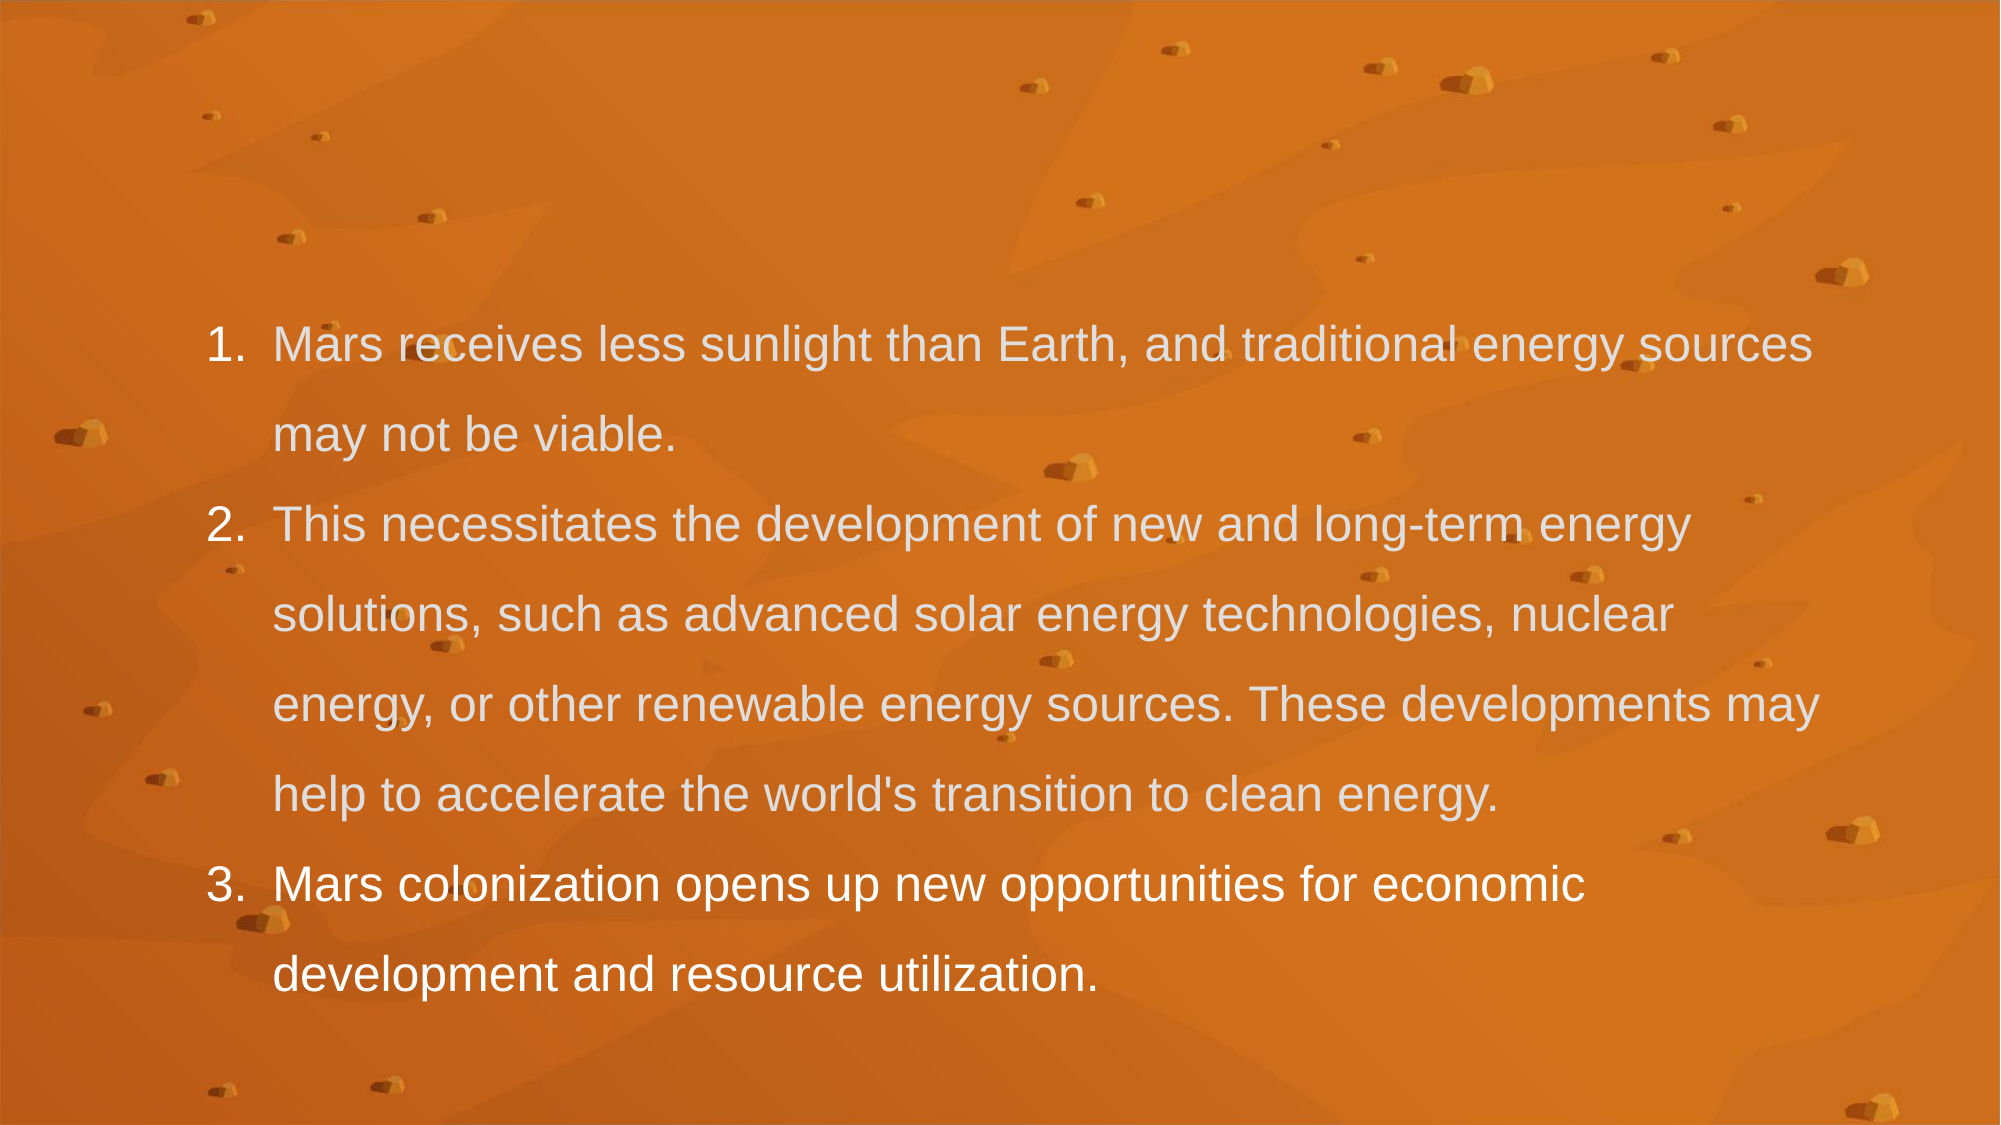

#
Mars receives less sunlight than Earth, and traditional energy sources may not be viable.
This necessitates the development of new and long-term energy solutions, such as advanced solar energy technologies, nuclear energy, or other renewable energy sources. These developments may help to accelerate the world's transition to clean energy.
Mars colonization opens up new opportunities for economic development and resource utilization.